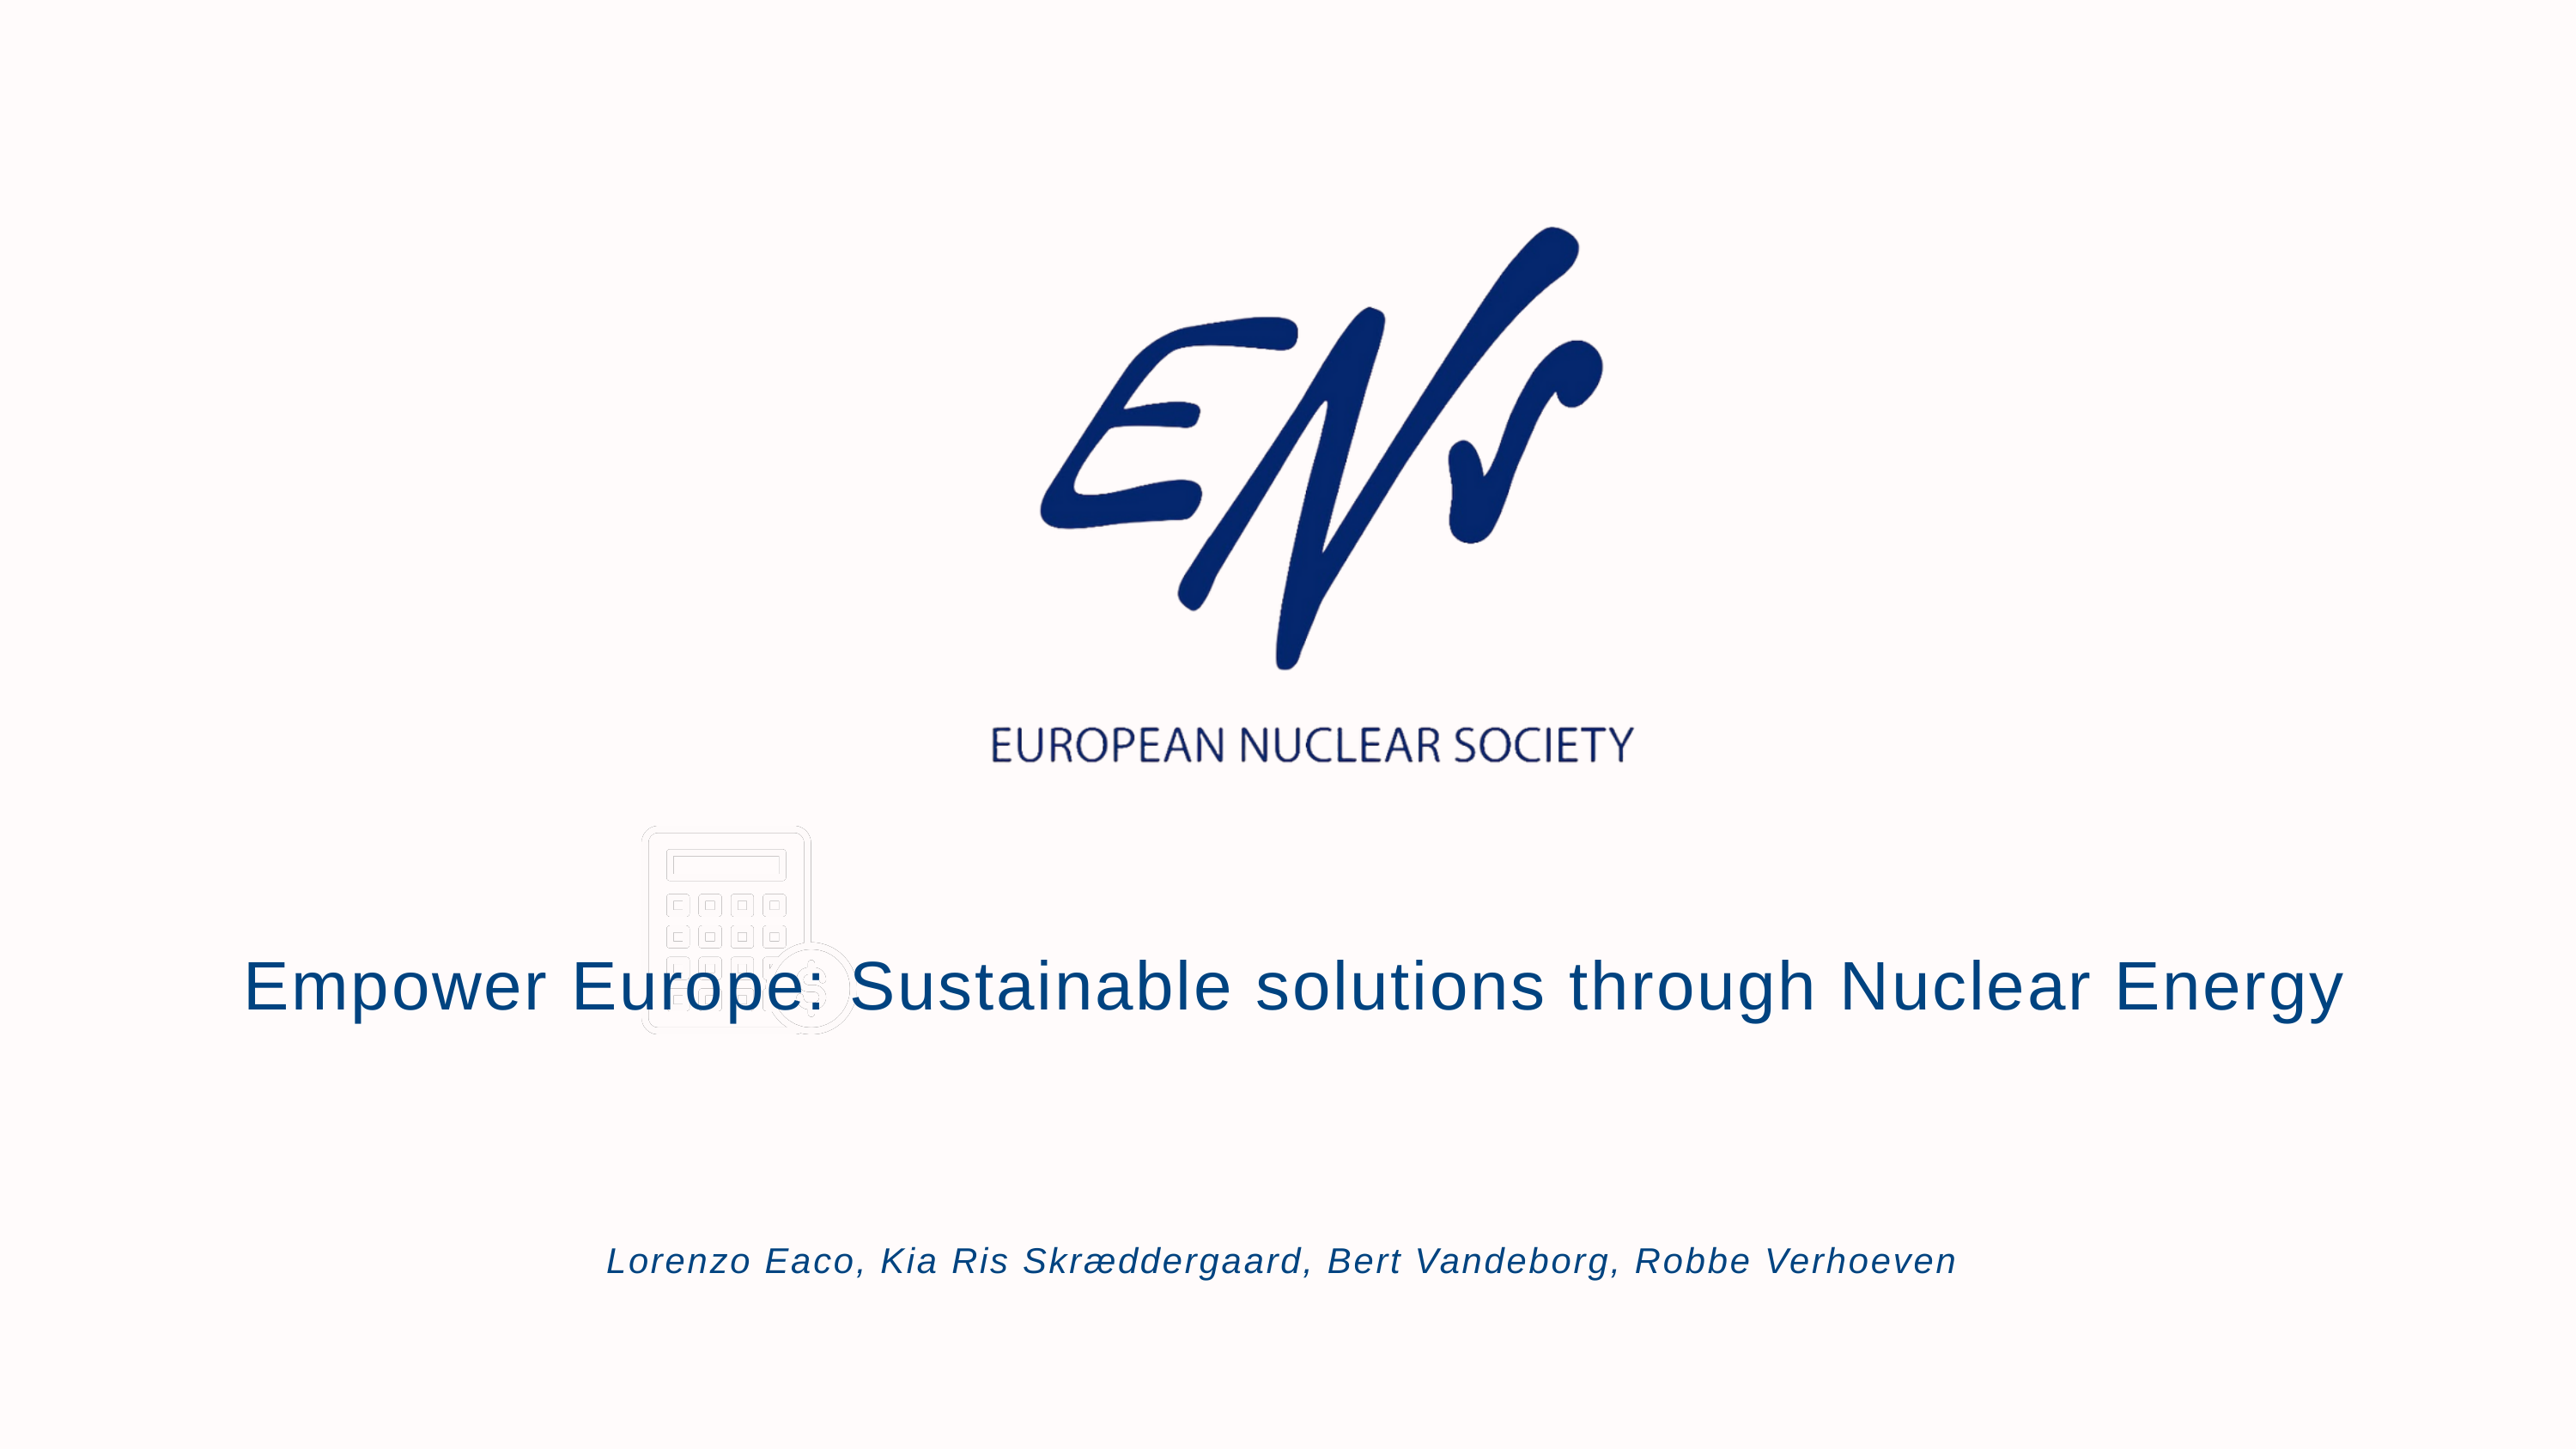

Empower Europe: Sustainable solutions through Nuclear Energy
Lorenzo Eaco, Kia Ris Skræddergaard, Bert Vandeborg, Robbe Verhoeven